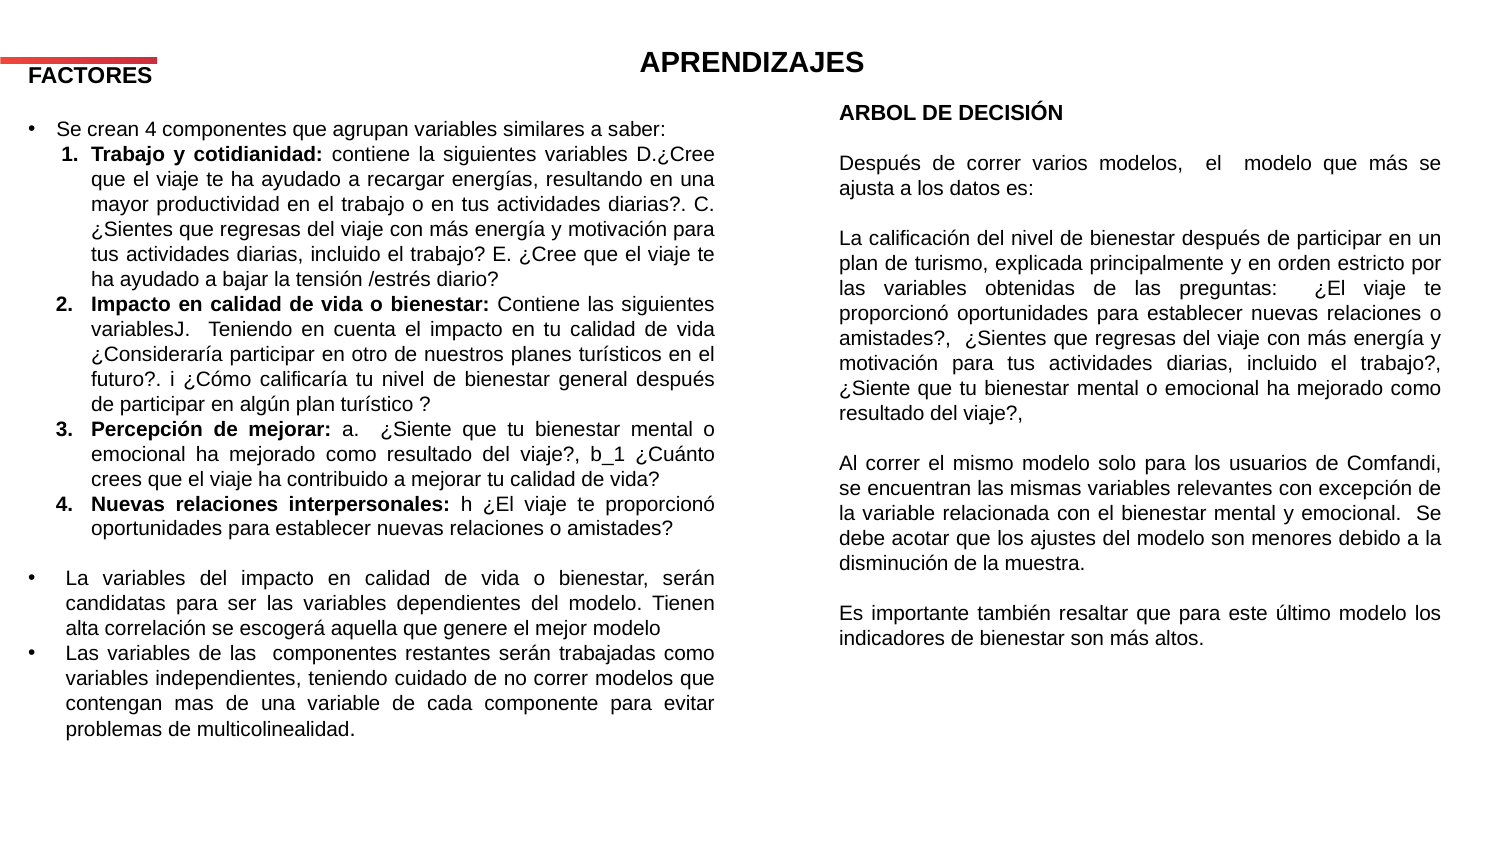

APRENDIZAJES
FACTORES

Se crean 4 componentes que agrupan variables similares a saber:
Trabajo y cotidianidad: contiene la siguientes variables D.¿Cree que el viaje te ha ayudado a recargar energías, resultando en una mayor productividad en el trabajo o en tus actividades diarias?. C. ¿Sientes que regresas del viaje con más energía y motivación para tus actividades diarias, incluido el trabajo? E. ¿Cree que el viaje te ha ayudado a bajar la tensión /estrés diario?
Impacto en calidad de vida o bienestar: Contiene las siguientes variablesJ.  Teniendo en cuenta el impacto en tu calidad de vida ¿Consideraría participar en otro de nuestros planes turísticos en el futuro?. i ¿Cómo calificaría tu nivel de bienestar general después de participar en algún plan turístico ?
Percepción de mejorar: a.  ¿Siente que tu bienestar mental o emocional ha mejorado como resultado del viaje?, b_1 ¿Cuánto crees que el viaje ha contribuido a mejorar tu calidad de vida?
Nuevas relaciones interpersonales: h ¿El viaje te proporcionó oportunidades para establecer nuevas relaciones o amistades?

La variables del impacto en calidad de vida o bienestar, serán candidatas para ser las variables dependientes del modelo. Tienen alta correlación se escogerá aquella que genere el mejor modelo
Las variables de las  componentes restantes serán trabajadas como variables independientes, teniendo cuidado de no correr modelos que contengan mas de una variable de cada componente para evitar problemas de multicolinealidad.

ARBOL DE DECISIÓN

Después de correr varios modelos,  el  modelo que más se ajusta a los datos es:

La calificación del nivel de bienestar después de participar en un plan de turismo, explicada principalmente y en orden estricto por las variables obtenidas de las preguntas:  ¿El viaje te proporcionó oportunidades para establecer nuevas relaciones o amistades?,  ¿Sientes que regresas del viaje con más energía y motivación para tus actividades diarias, incluido el trabajo?, ¿Siente que tu bienestar mental o emocional ha mejorado como resultado del viaje?,

Al correr el mismo modelo solo para los usuarios de Comfandi, se encuentran las mismas variables relevantes con excepción de la variable relacionada con el bienestar mental y emocional.  Se debe acotar que los ajustes del modelo son menores debido a la disminución de la muestra.

Es importante también resaltar que para este último modelo los indicadores de bienestar son más altos.